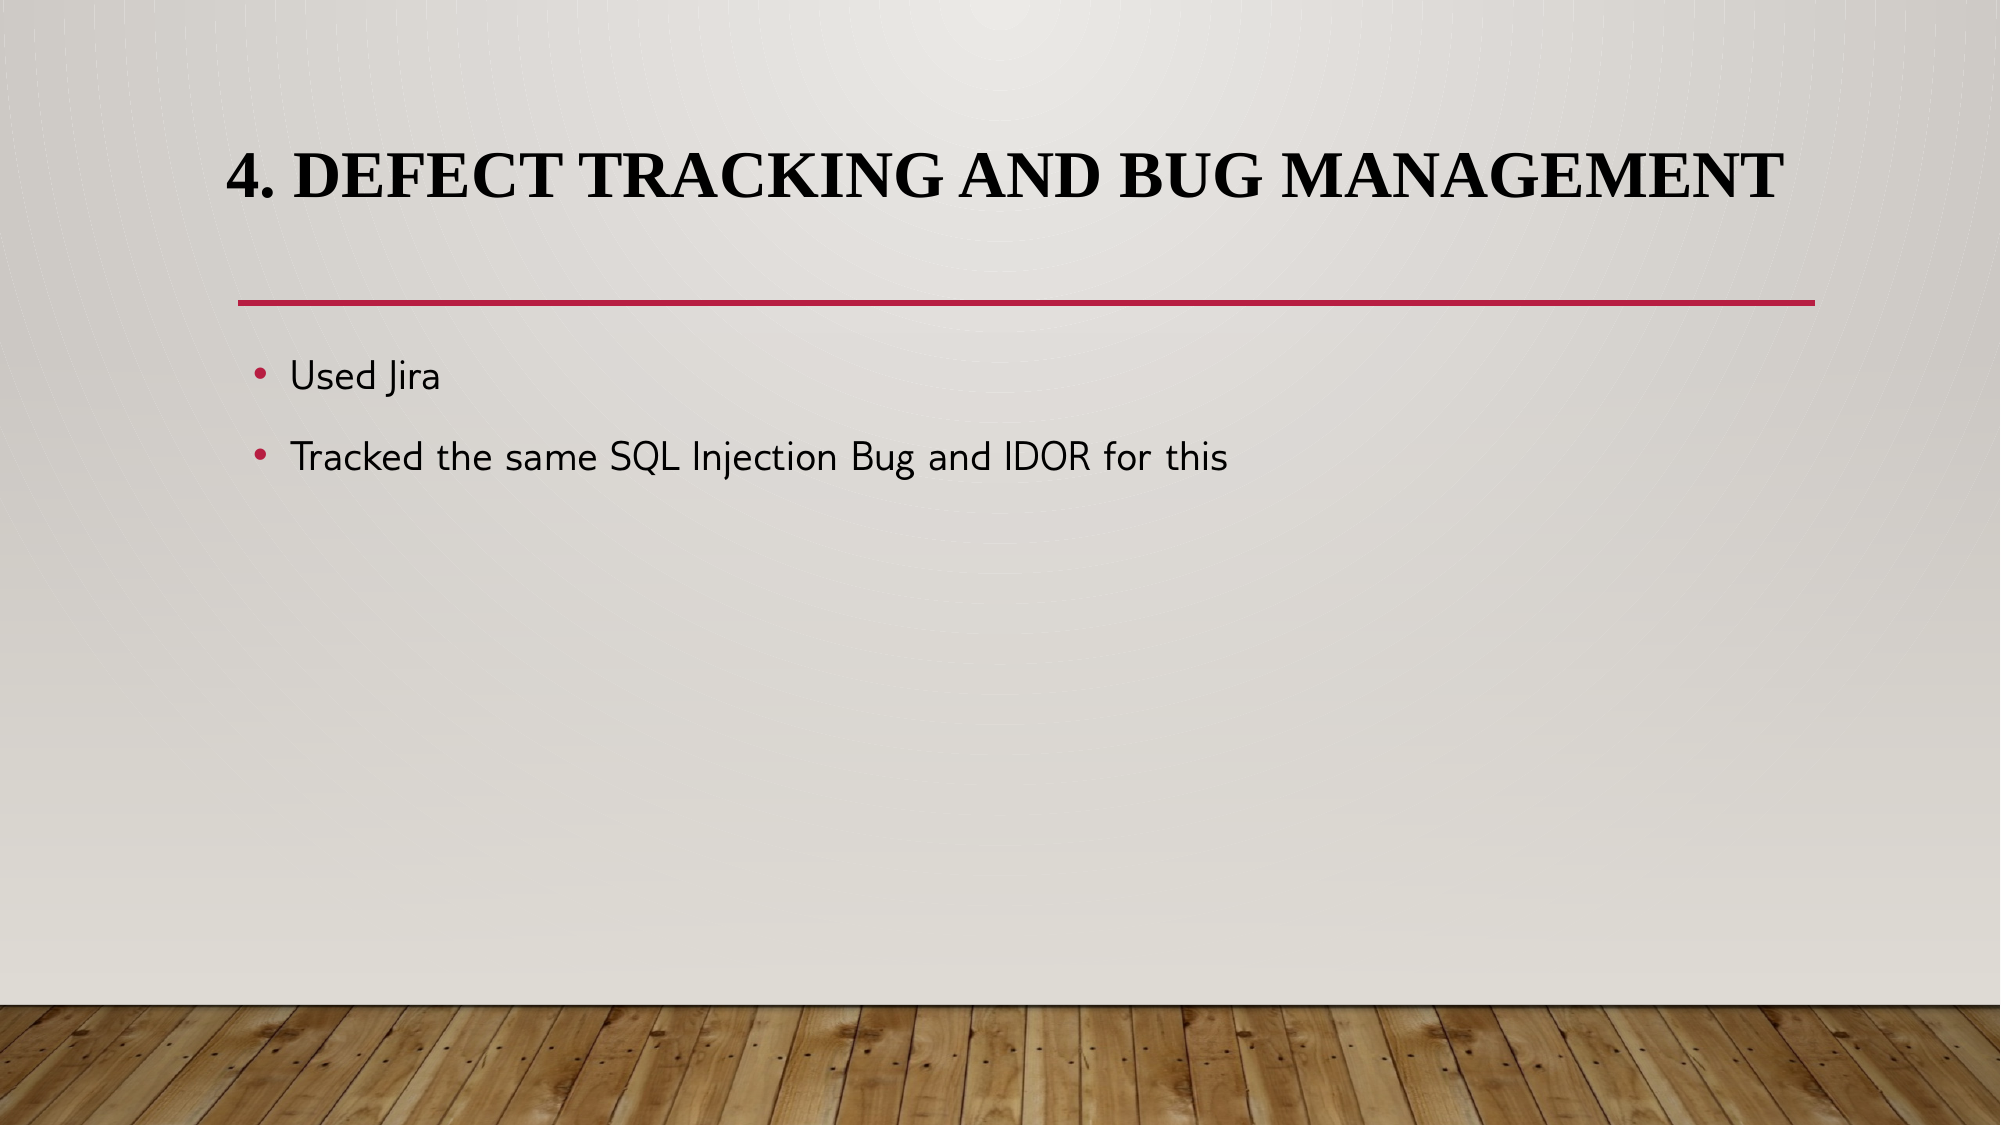

# 4. Defect Tracking and Bug Management
Used Jira
Tracked the same SQL Injection Bug and IDOR for this